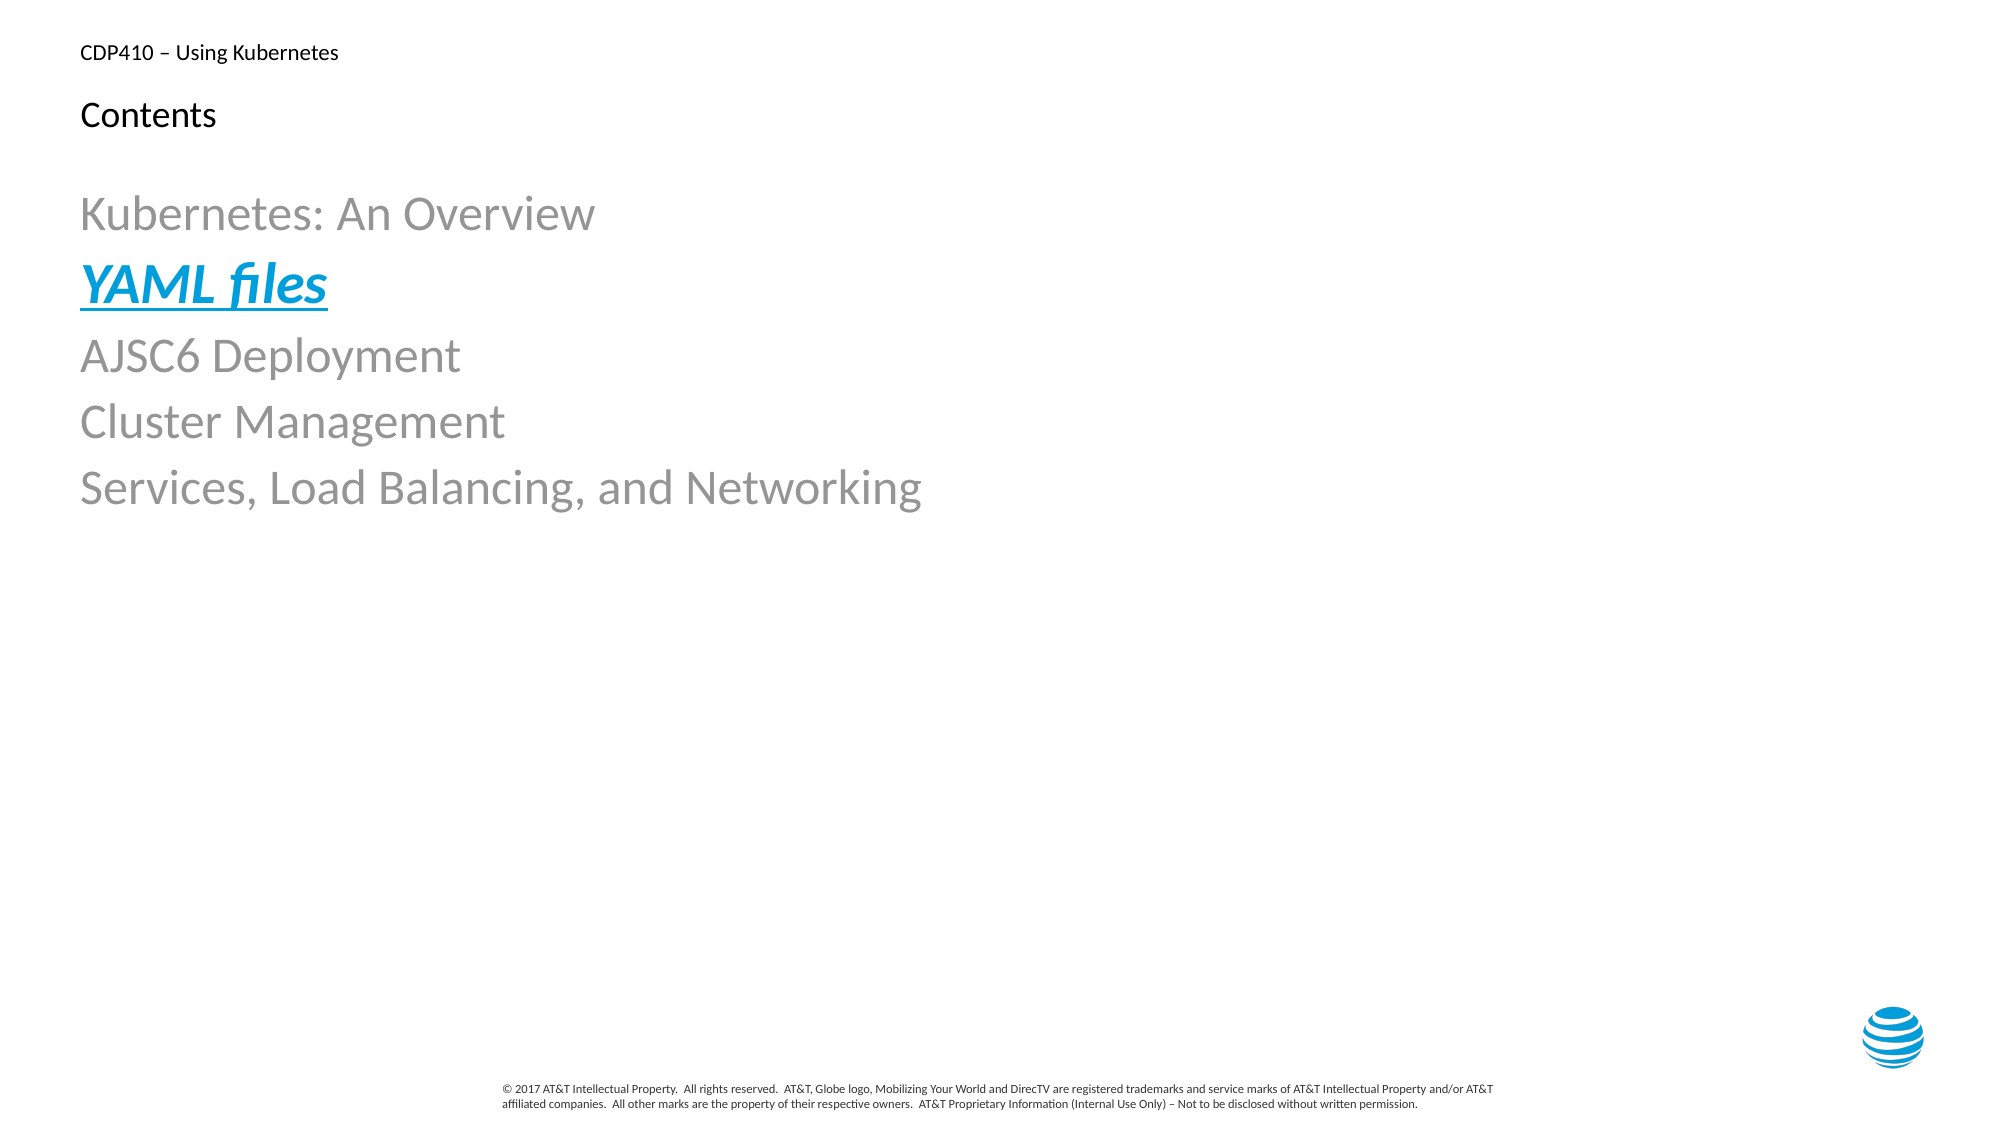

# Contents
Kubernetes: An Overview
YAML files
AJSC6 Deployment
Cluster Management
Services, Load Balancing, and Networking